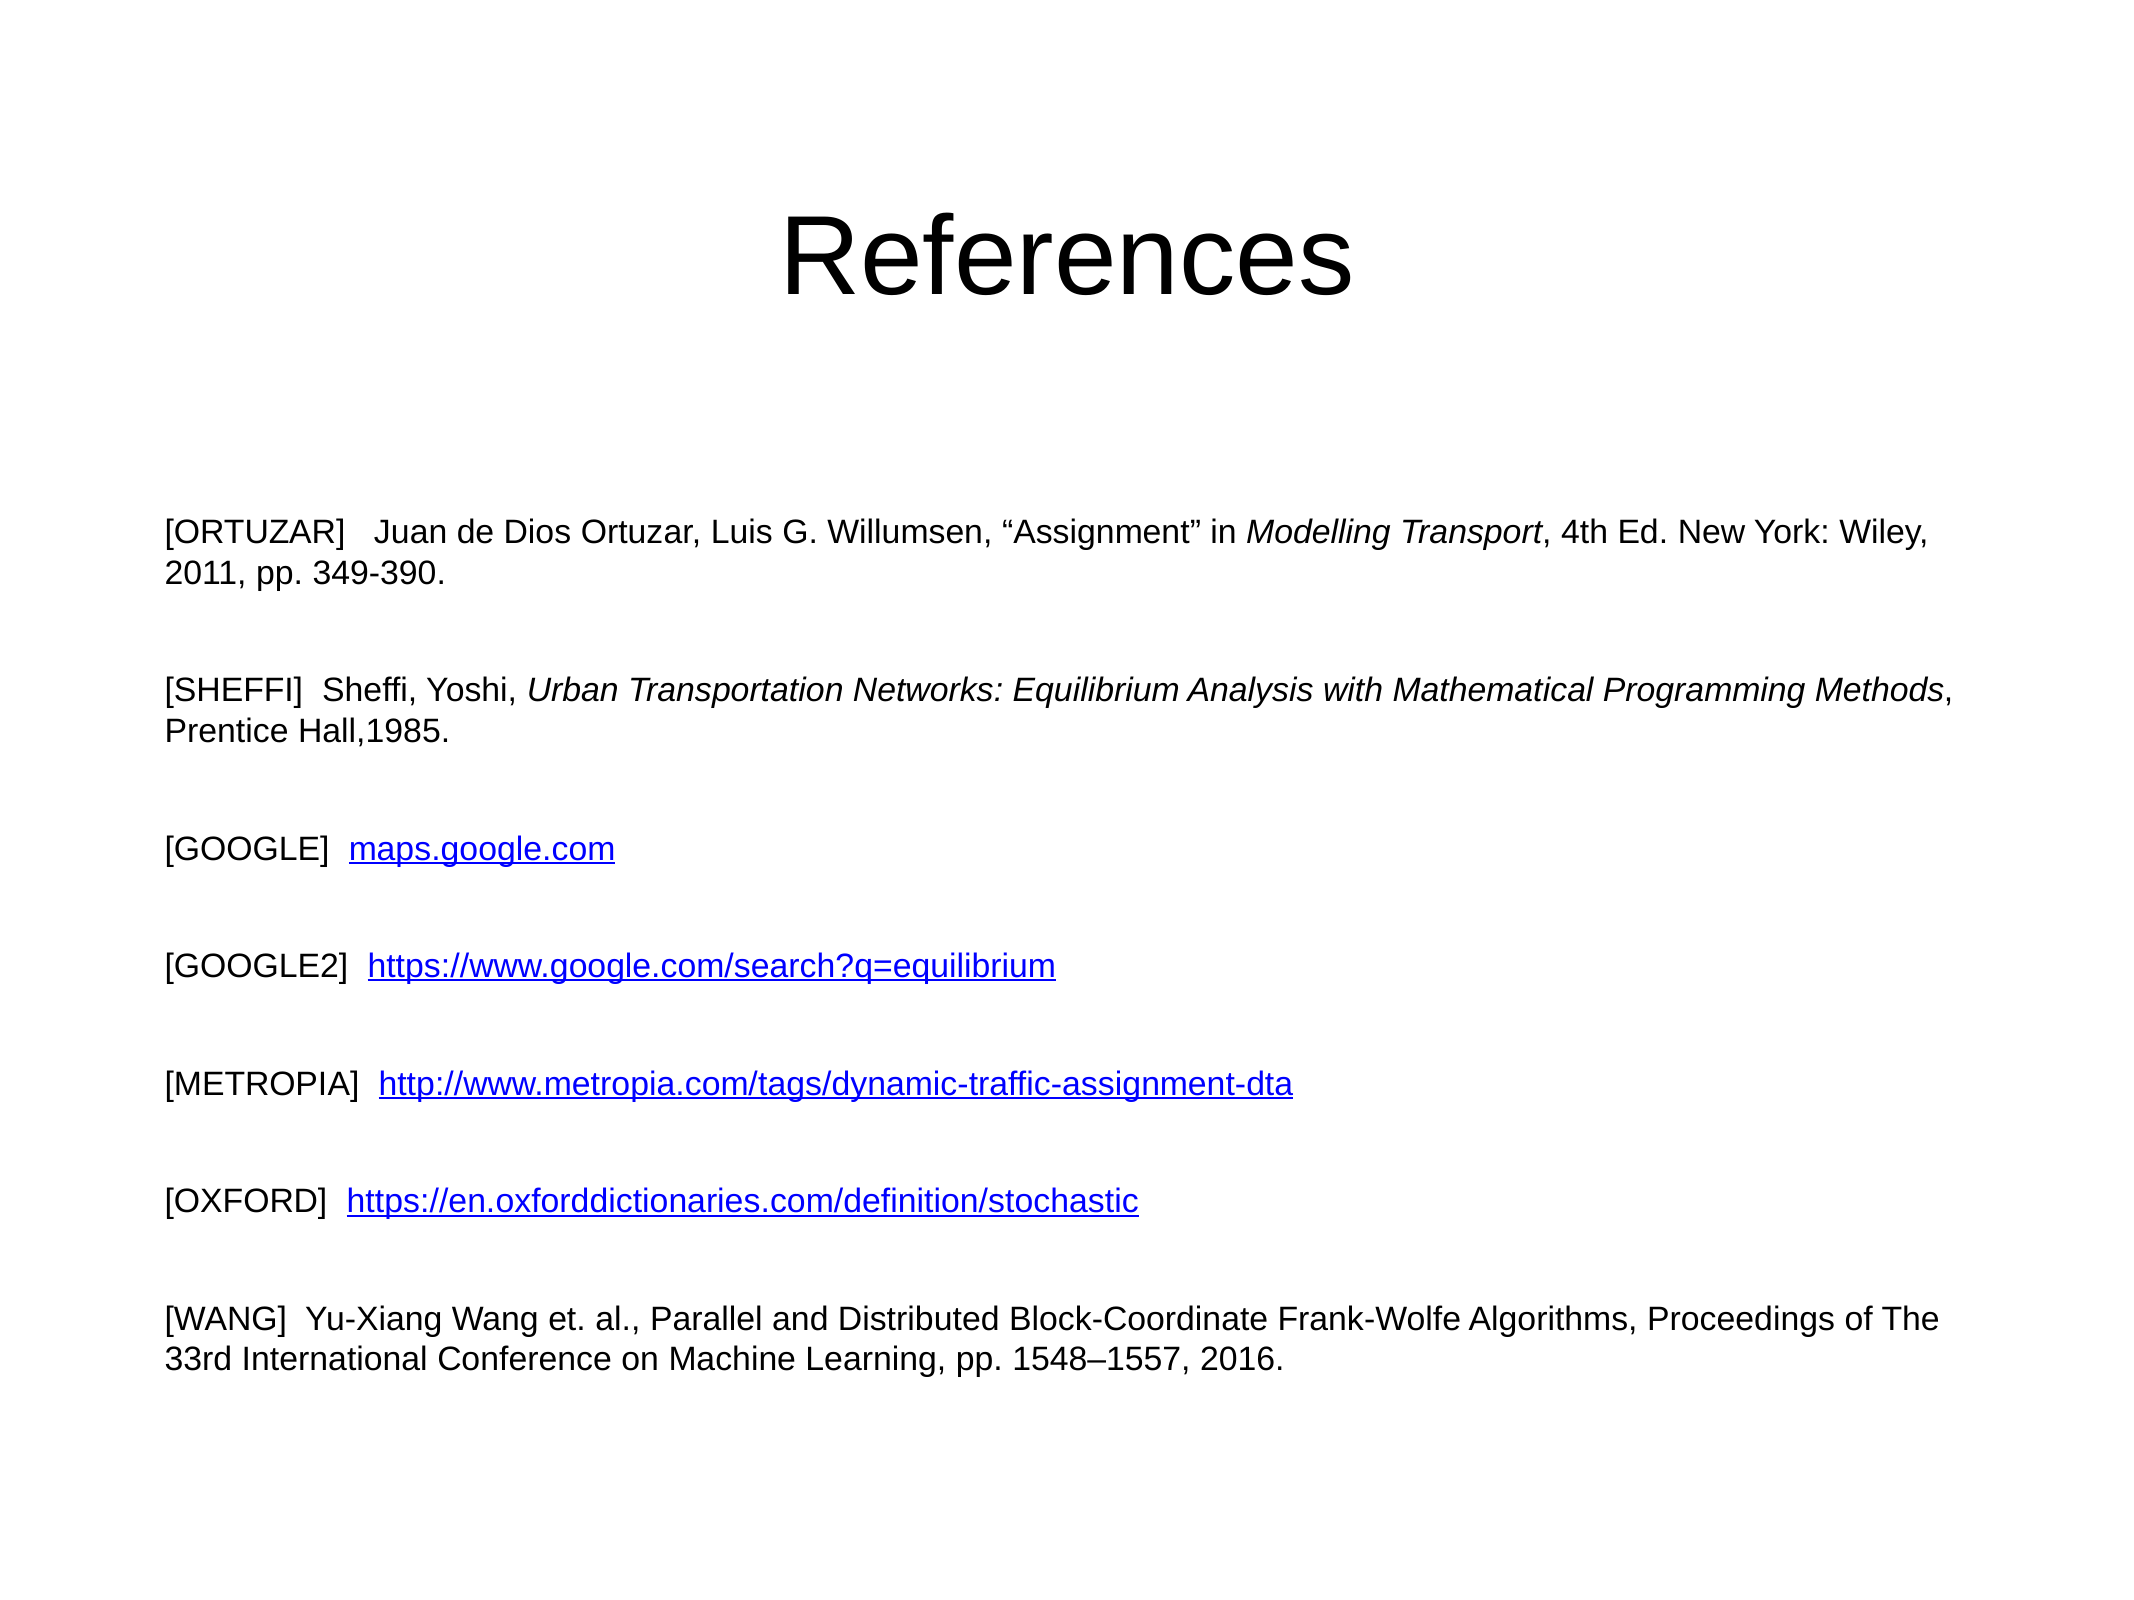

# References
[ORTUZAR]   Juan de Dios Ortuzar, Luis G. Willumsen, “Assignment” in Modelling Transport, 4th Ed. New York: Wiley, 2011, pp. 349-390.
[SHEFFI]  Sheffi, Yoshi, Urban Transportation Networks: Equilibrium Analysis with Mathematical Programming Methods, Prentice Hall,1985.
[GOOGLE]  maps.google.com
[GOOGLE2]  https://www.google.com/search?q=equilibrium
[METROPIA]  http://www.metropia.com/tags/dynamic-traffic-assignment-dta
[OXFORD]  https://en.oxforddictionaries.com/definition/stochastic
[WANG]  Yu-Xiang Wang et. al., Parallel and Distributed Block-Coordinate Frank-Wolfe Algorithms, Proceedings of The 33rd International Conference on Machine Learning, pp. 1548–1557, 2016.